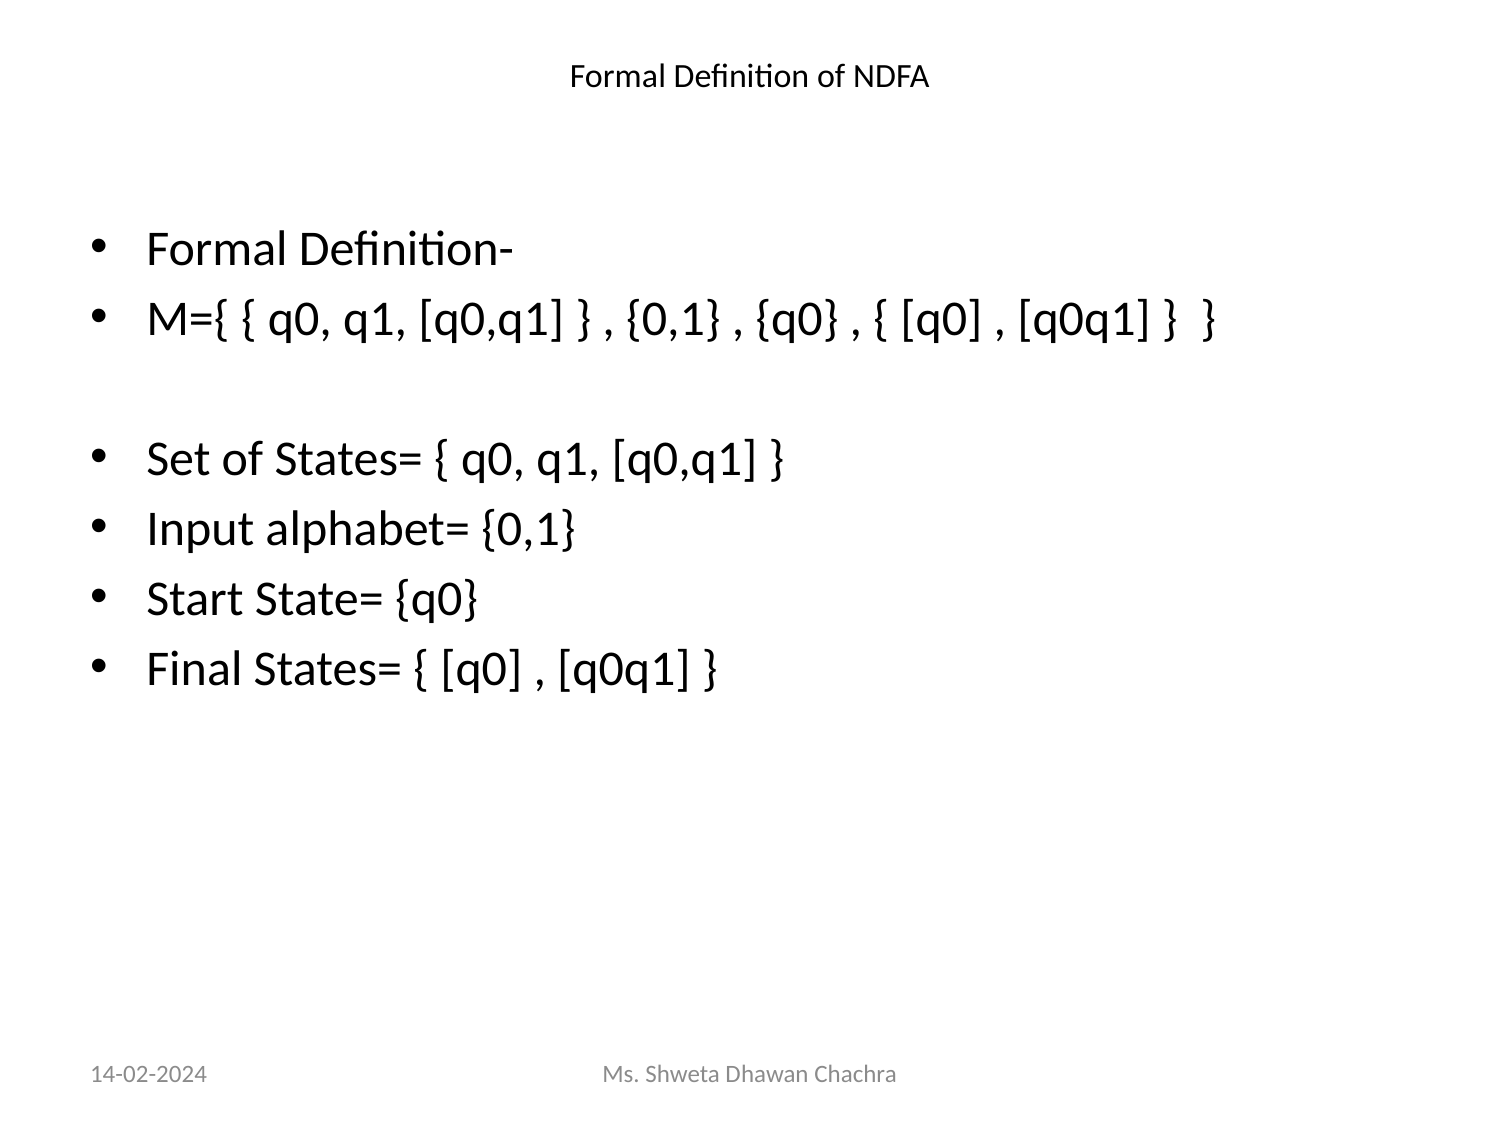

# Formal Definition of NDFA
Formal Definition-
M={ { q0, q1, [q0,q1] } , {0,1} , {q0} , { [q0] , [q0q1] }  }

Set of States= { q0, q1, [q0,q1] }
Input alphabet= {0,1}
Start State= {q0}
Final States= { [q0] , [q0q1] }

14-02-2024
Ms. Shweta Dhawan Chachra